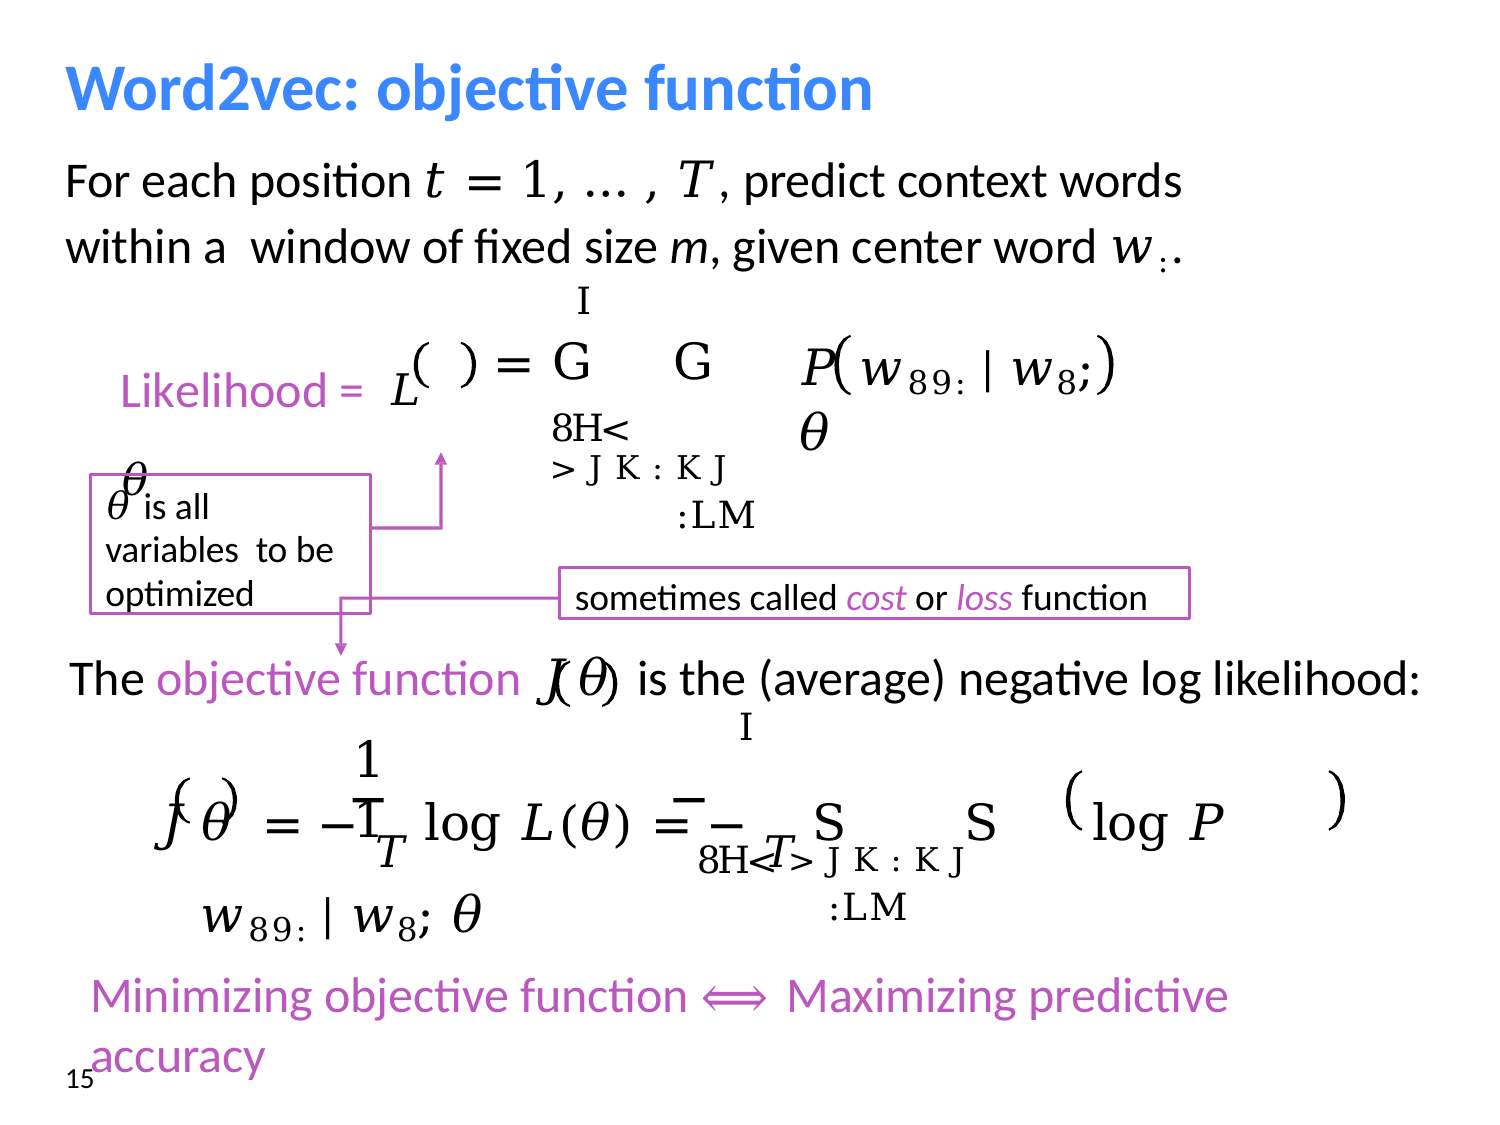

# Word2vec: objective function
For each position 𝑡 = 1, … , 𝑇, predict context words within a  window of fixed size m, given center word 𝑤:.
I
= G	G
8H< >JK:KJ
:LM
𝑃	𝑤89: | 𝑤8; 𝜃
Likelihood =  𝐿	𝜃

𝜃 is all variables  to be optimized
sometimes called cost or loss function

The objective function 𝐽	𝜃	is the (average) negative log likelihood:
I

1	1
𝐽	𝜃	= − 𝑇 log 𝐿(𝜃) = − 𝑇 S	S	log 𝑃	𝑤89: | 𝑤8; 𝜃

8H< >JK:KJ
:LM
Minimizing objective function ⟺ Maximizing predictive accuracy
15